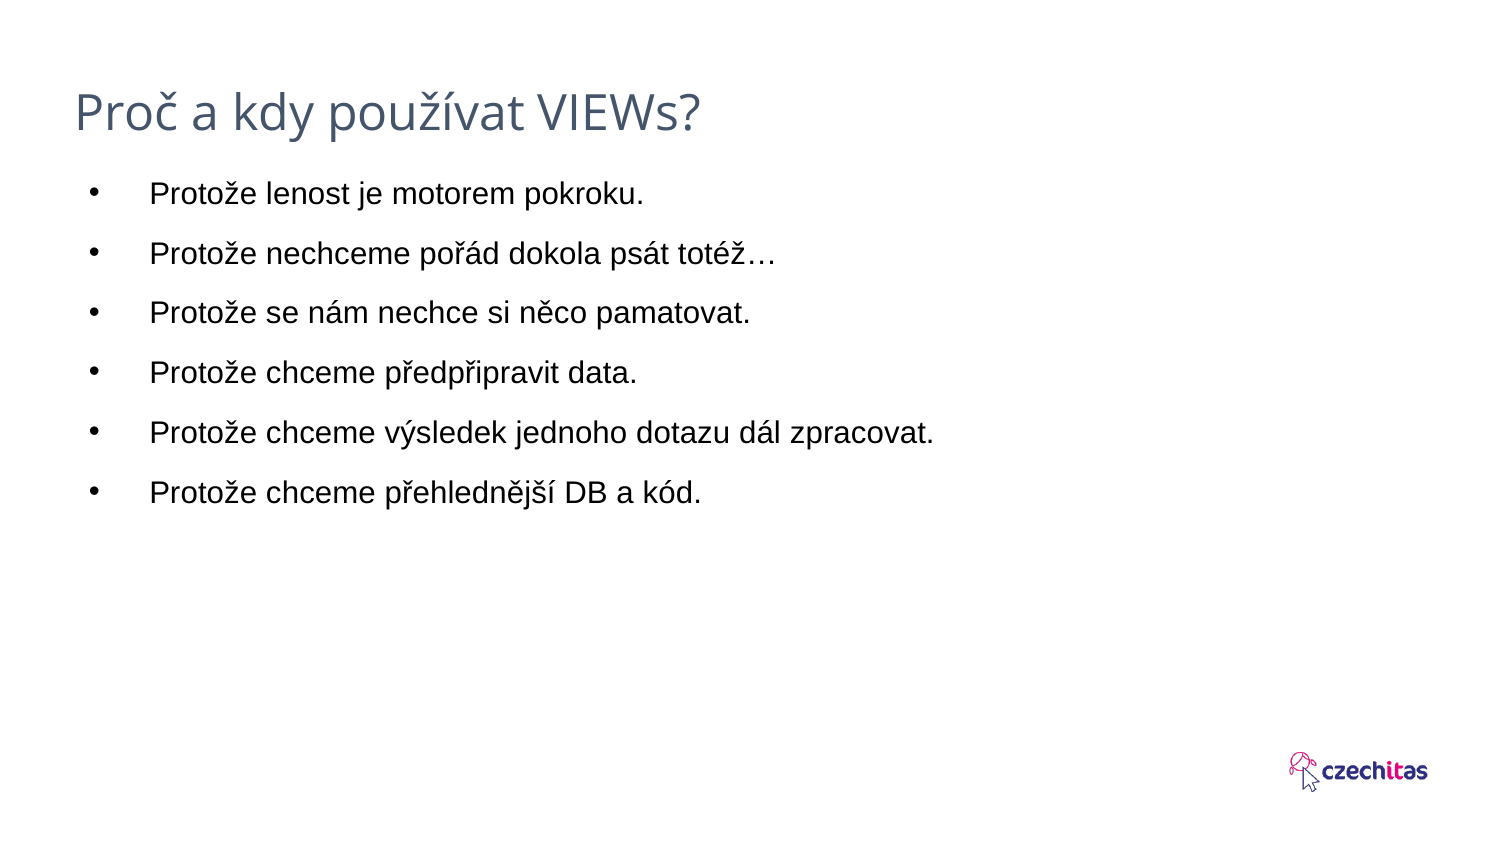

# Proč a kdy používat VIEWs?
Protože lenost je motorem pokroku.
Protože nechceme pořád dokola psát totéž…
Protože se nám nechce si něco pamatovat.
Protože chceme předpřipravit data.
Protože chceme výsledek jednoho dotazu dál zpracovat.
Protože chceme přehlednější DB a kód.